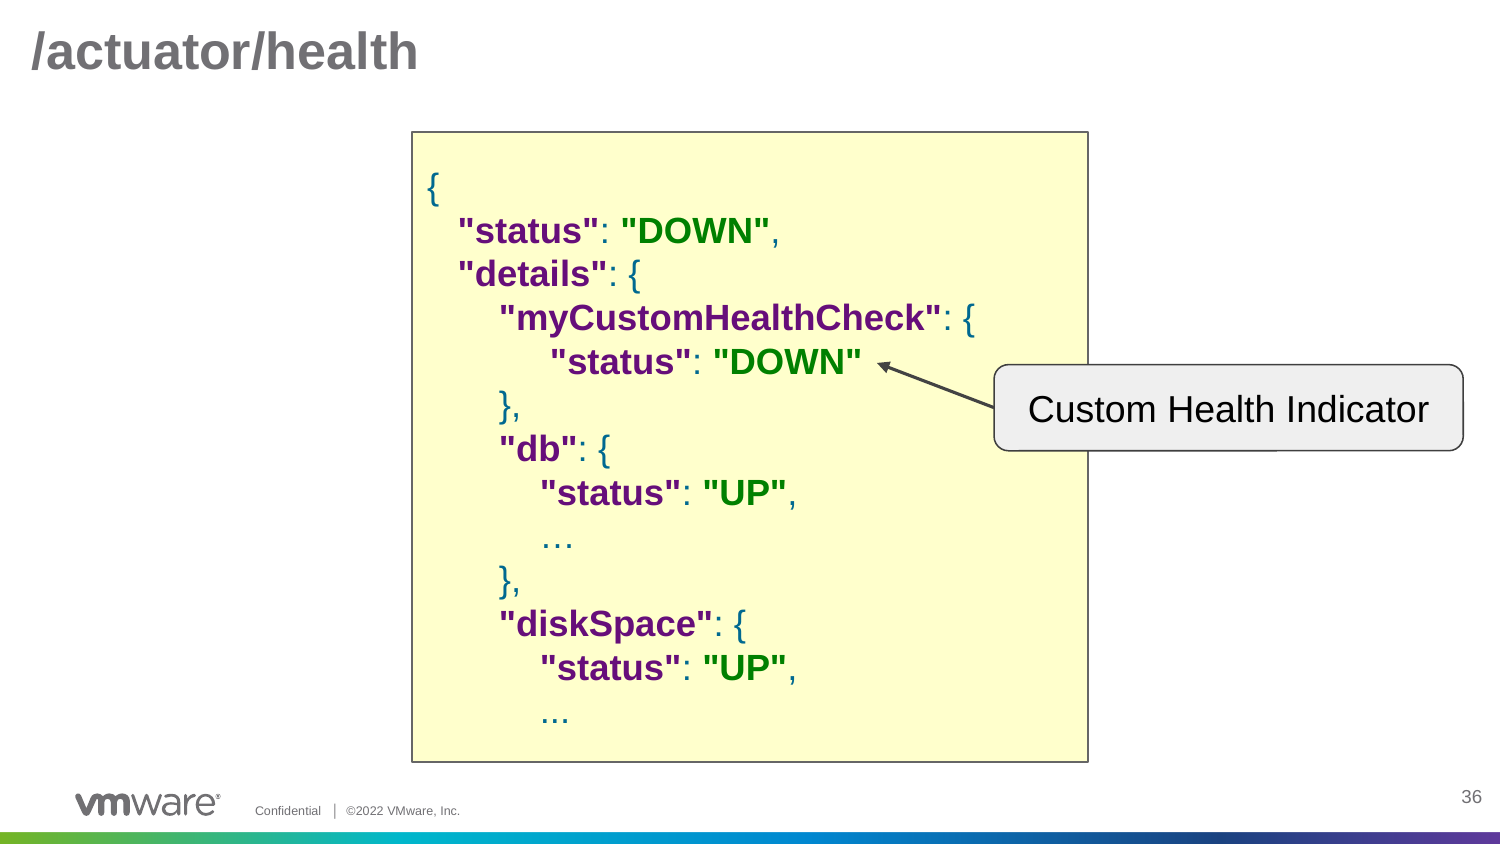

# /actuator/health
{
   "status": "DOWN",
   "details": {
       "myCustomHealthCheck": {
            "status": "DOWN"
       },
       "db": {
           "status": "UP",
           …
       },
       "diskSpace": {
           "status": "UP",
           ...
Custom Health Indicator
36